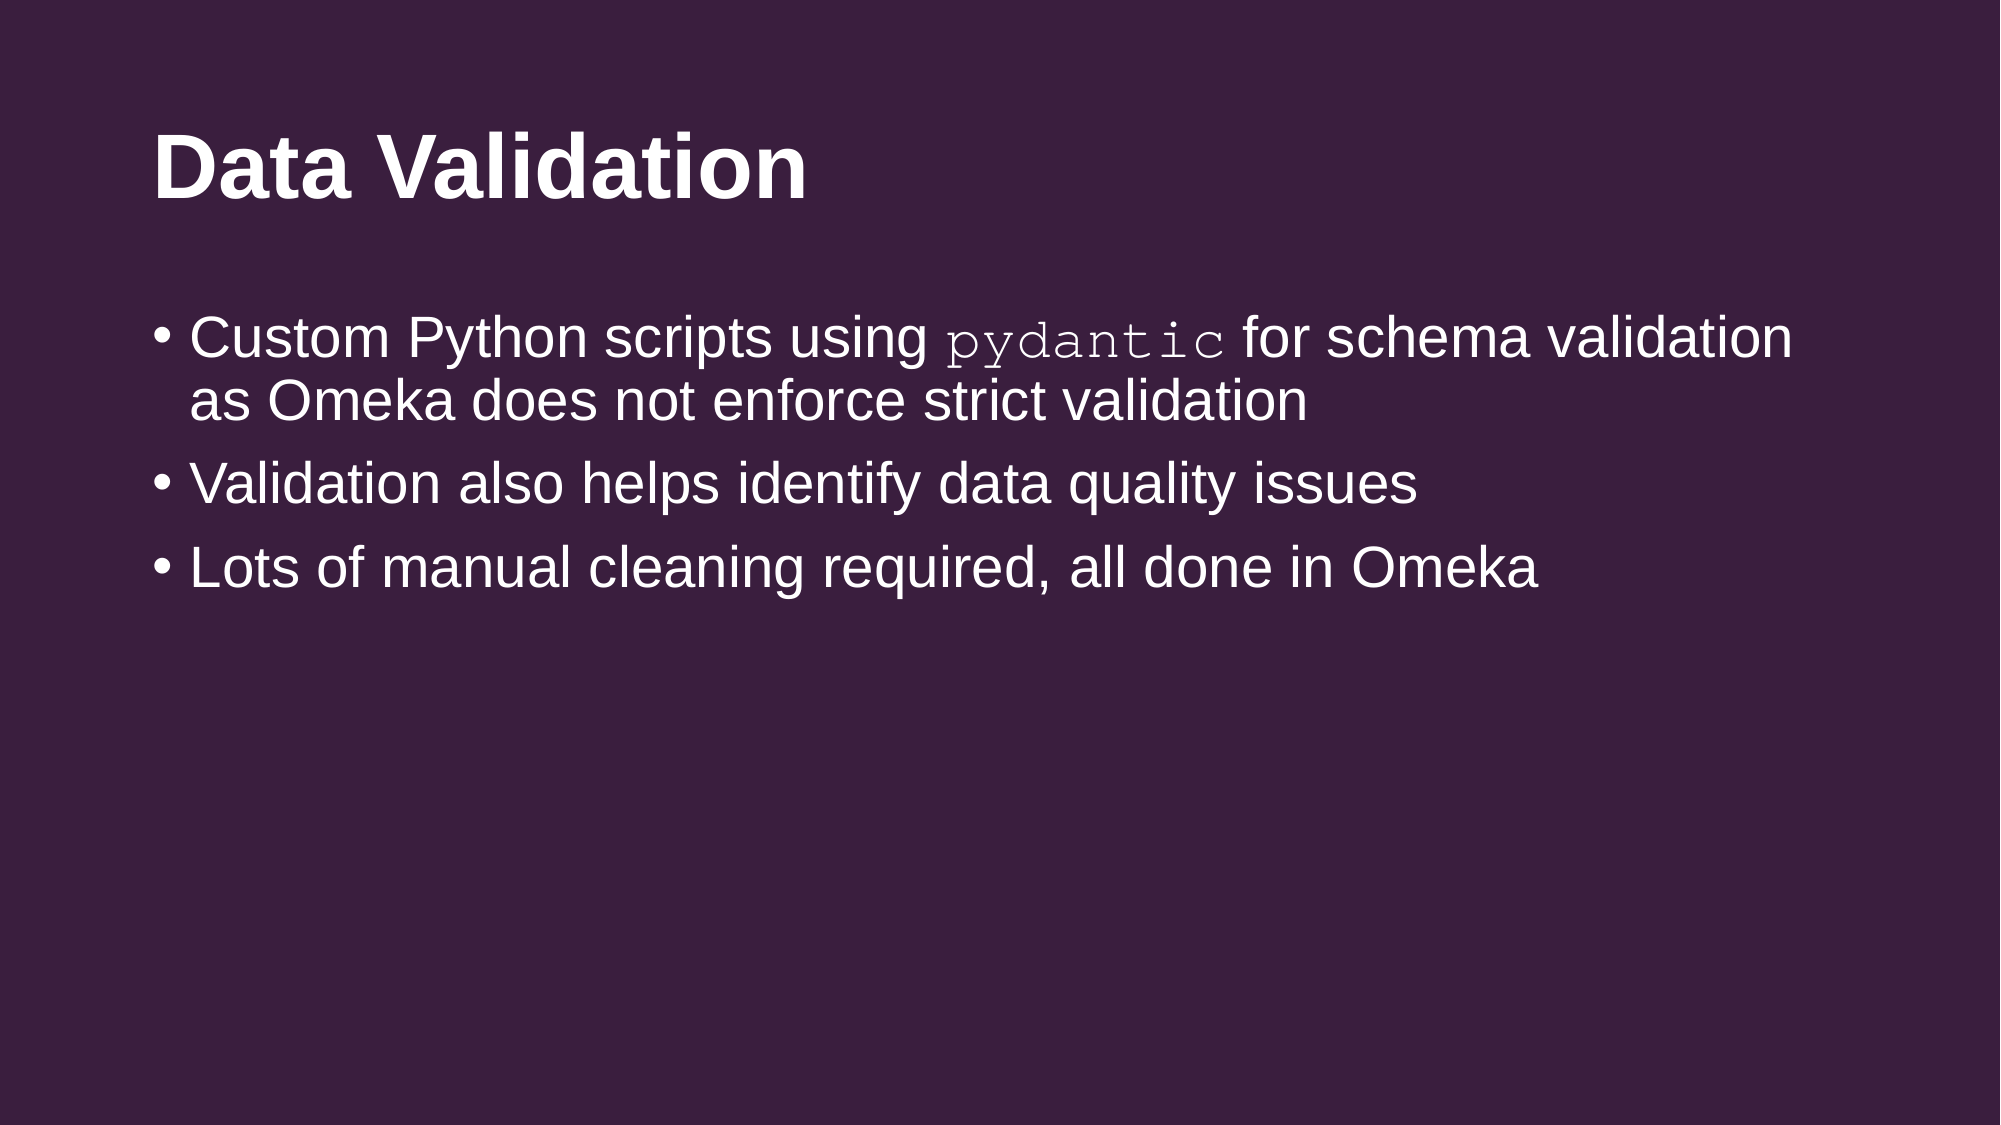

# Data Validation
Custom Python scripts using pydantic for schema validation as Omeka does not enforce strict validation
Validation also helps identify data quality issues
Lots of manual cleaning required, all done in Omeka